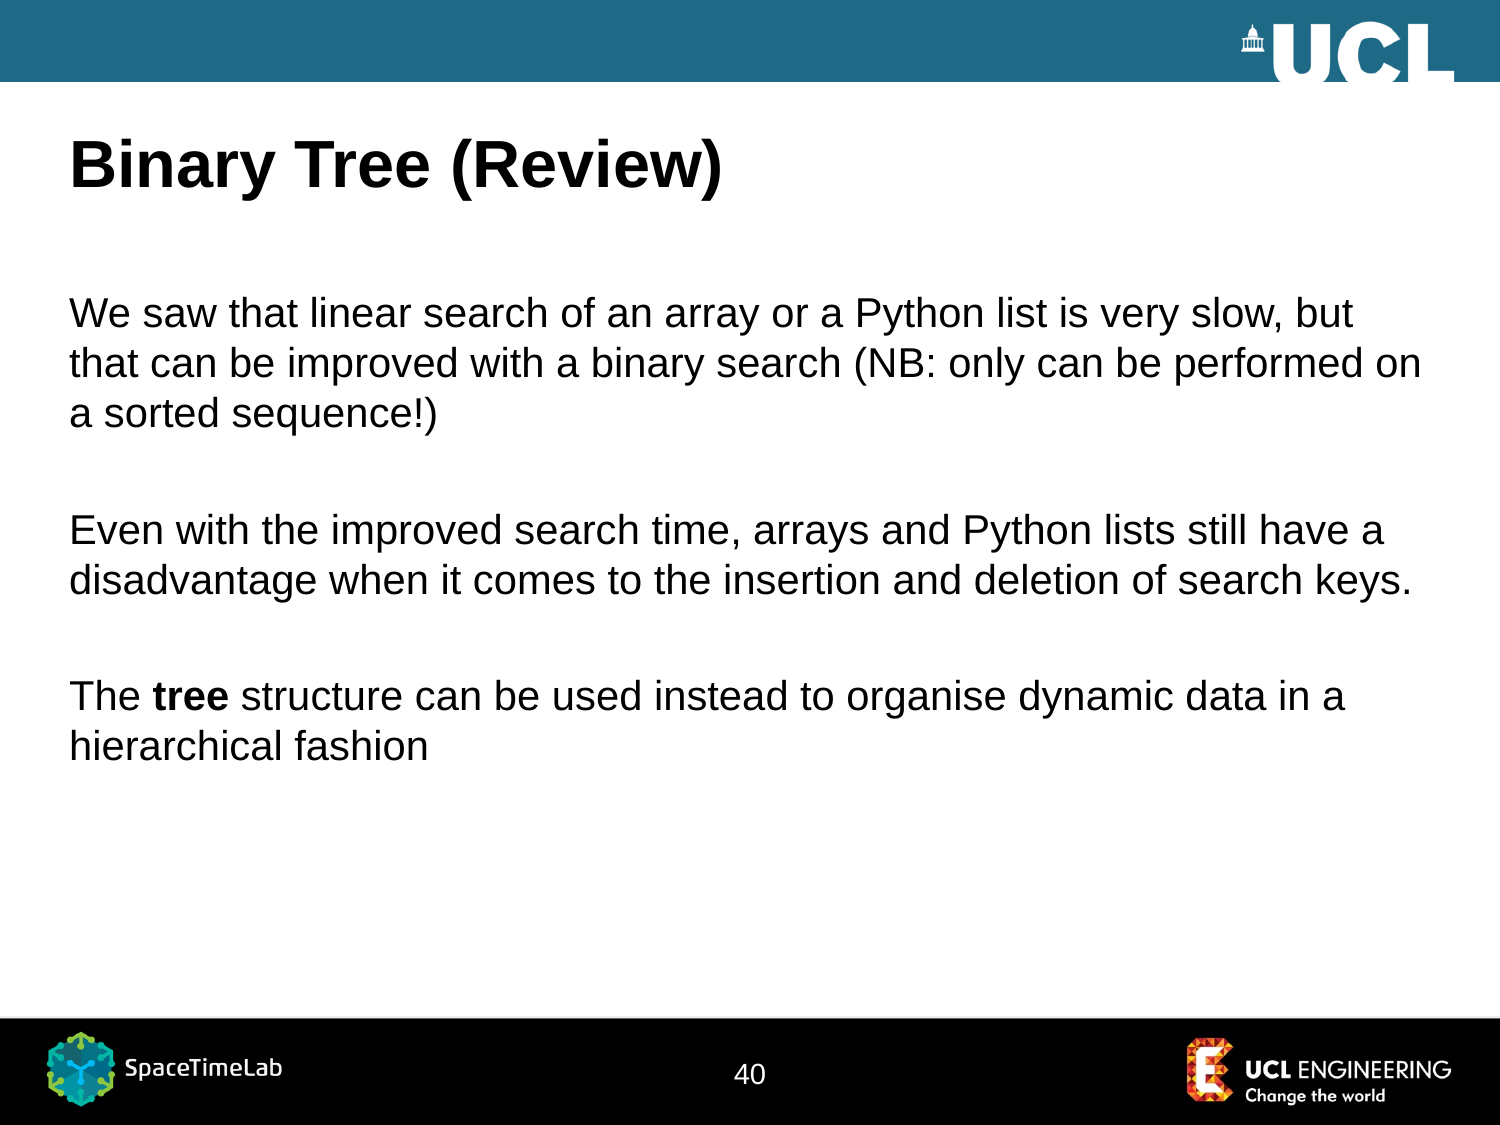

# Binary Tree (Review)

We saw that linear search of an array or a Python list is very slow, but that can be improved with a binary search (NB: only can be performed on a sorted sequence!)

Even with the improved search time, arrays and Python lists still have a disadvantage when it comes to the insertion and deletion of search keys.

The tree structure can be used instead to organise dynamic data in a hierarchical fashion

40